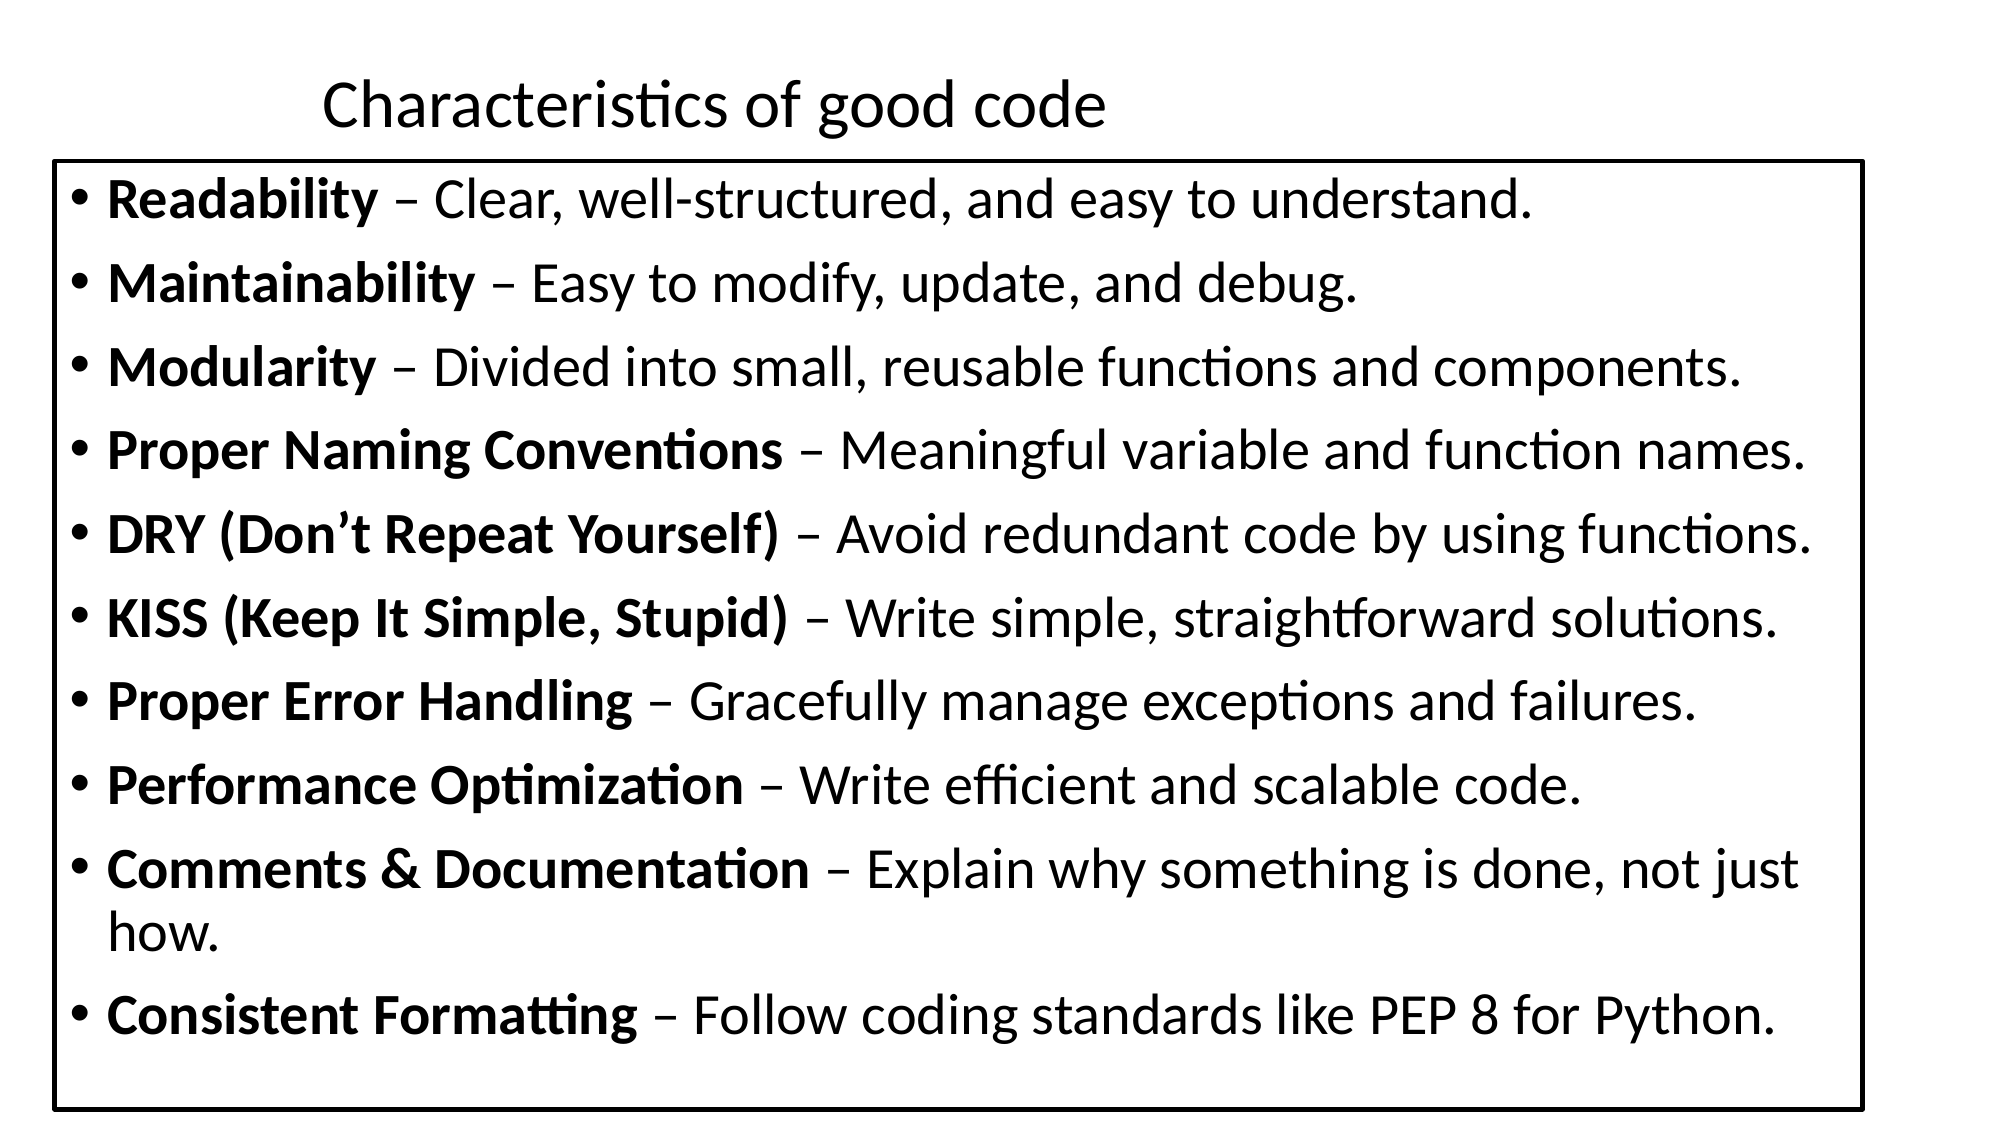

# Characteristics of good code
Readability – Clear, well-structured, and easy to understand.
Maintainability – Easy to modify, update, and debug.
Modularity – Divided into small, reusable functions and components.
Proper Naming Conventions – Meaningful variable and function names.
DRY (Don’t Repeat Yourself) – Avoid redundant code by using functions.
KISS (Keep It Simple, Stupid) – Write simple, straightforward solutions.
Proper Error Handling – Gracefully manage exceptions and failures.
Performance Optimization – Write efficient and scalable code.
Comments & Documentation – Explain why something is done, not just how.
Consistent Formatting – Follow coding standards like PEP 8 for Python.